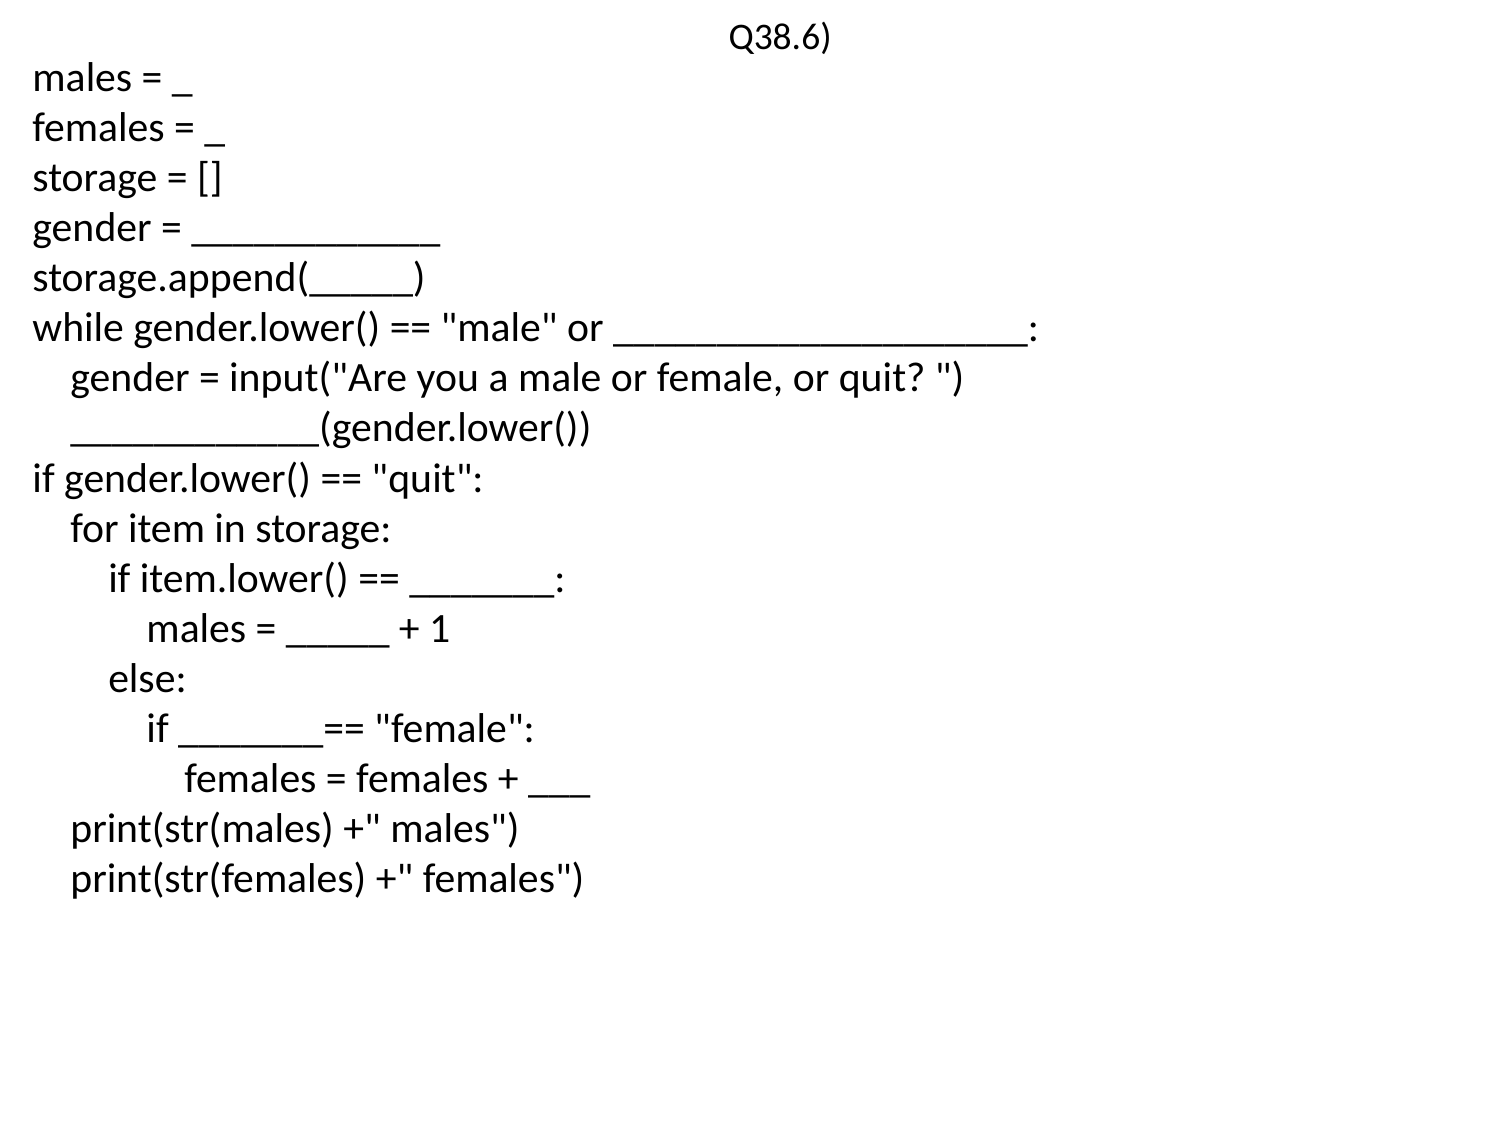

Q38.6)
males = _
females = _
storage = []
gender = ____________
storage.append(_____)
while gender.lower() == "male" or ____________________:
    gender = input("Are you a male or female, or quit? ")
    ____________(gender.lower())
if gender.lower() == "quit":
    for item in storage:
        if item.lower() == _______:
            males = _____ + 1
        else:
            if _______== "female":
                females = females + ___
    print(str(males) +" males")
    print(str(females) +" females")